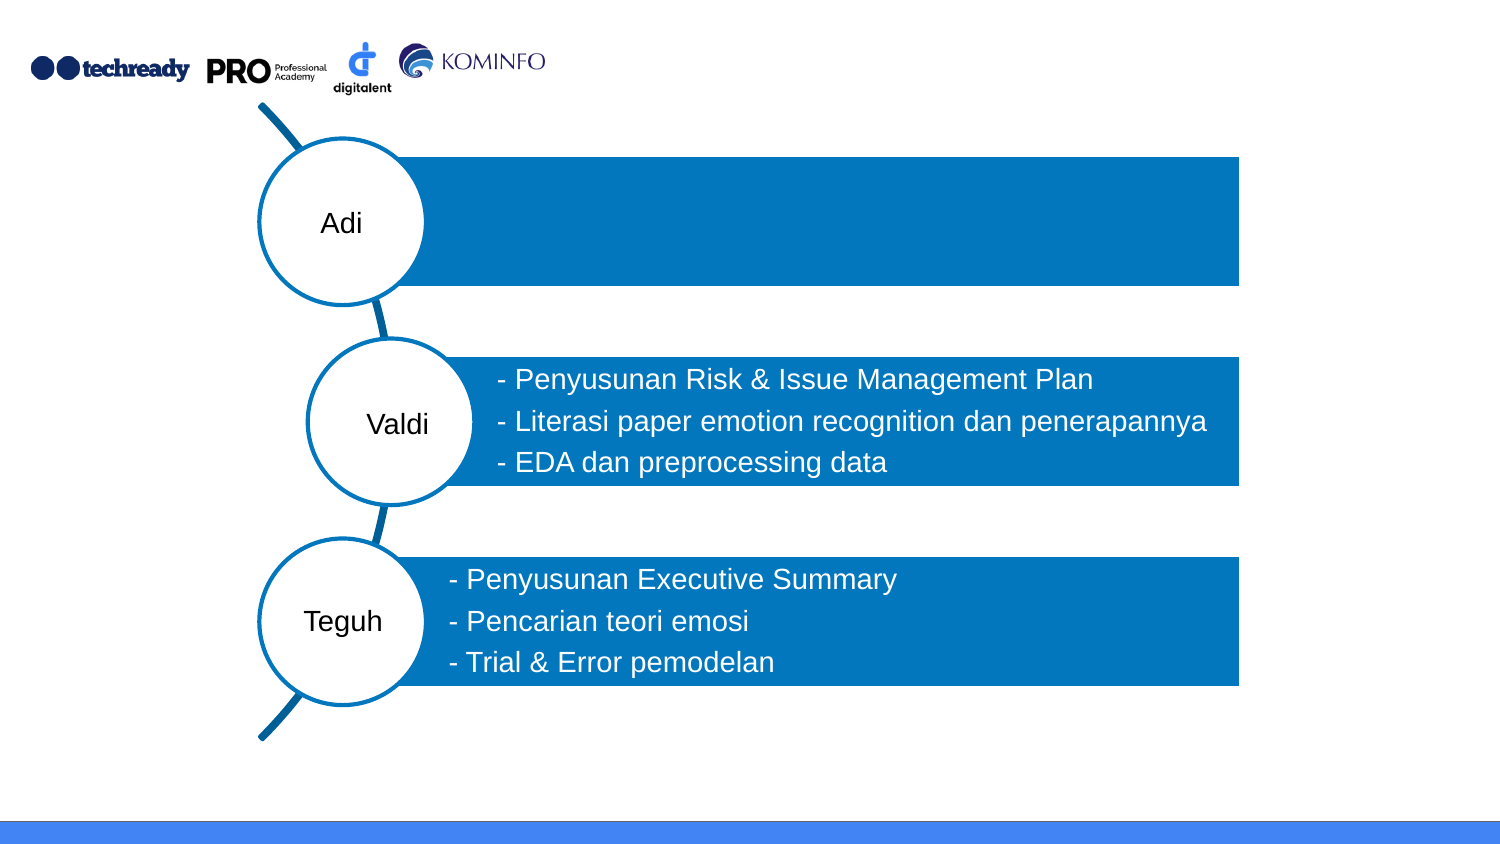

- Penyusunan Risk & Issue Management Plan
- Literasi paper emotion recognition dan penerapannya
- EDA dan preprocessing data
- Penyusunan Executive Summary
- Pencarian teori emosi
- Trial & Error pemodelan
Adi
Valdi
Teguh
SR_4